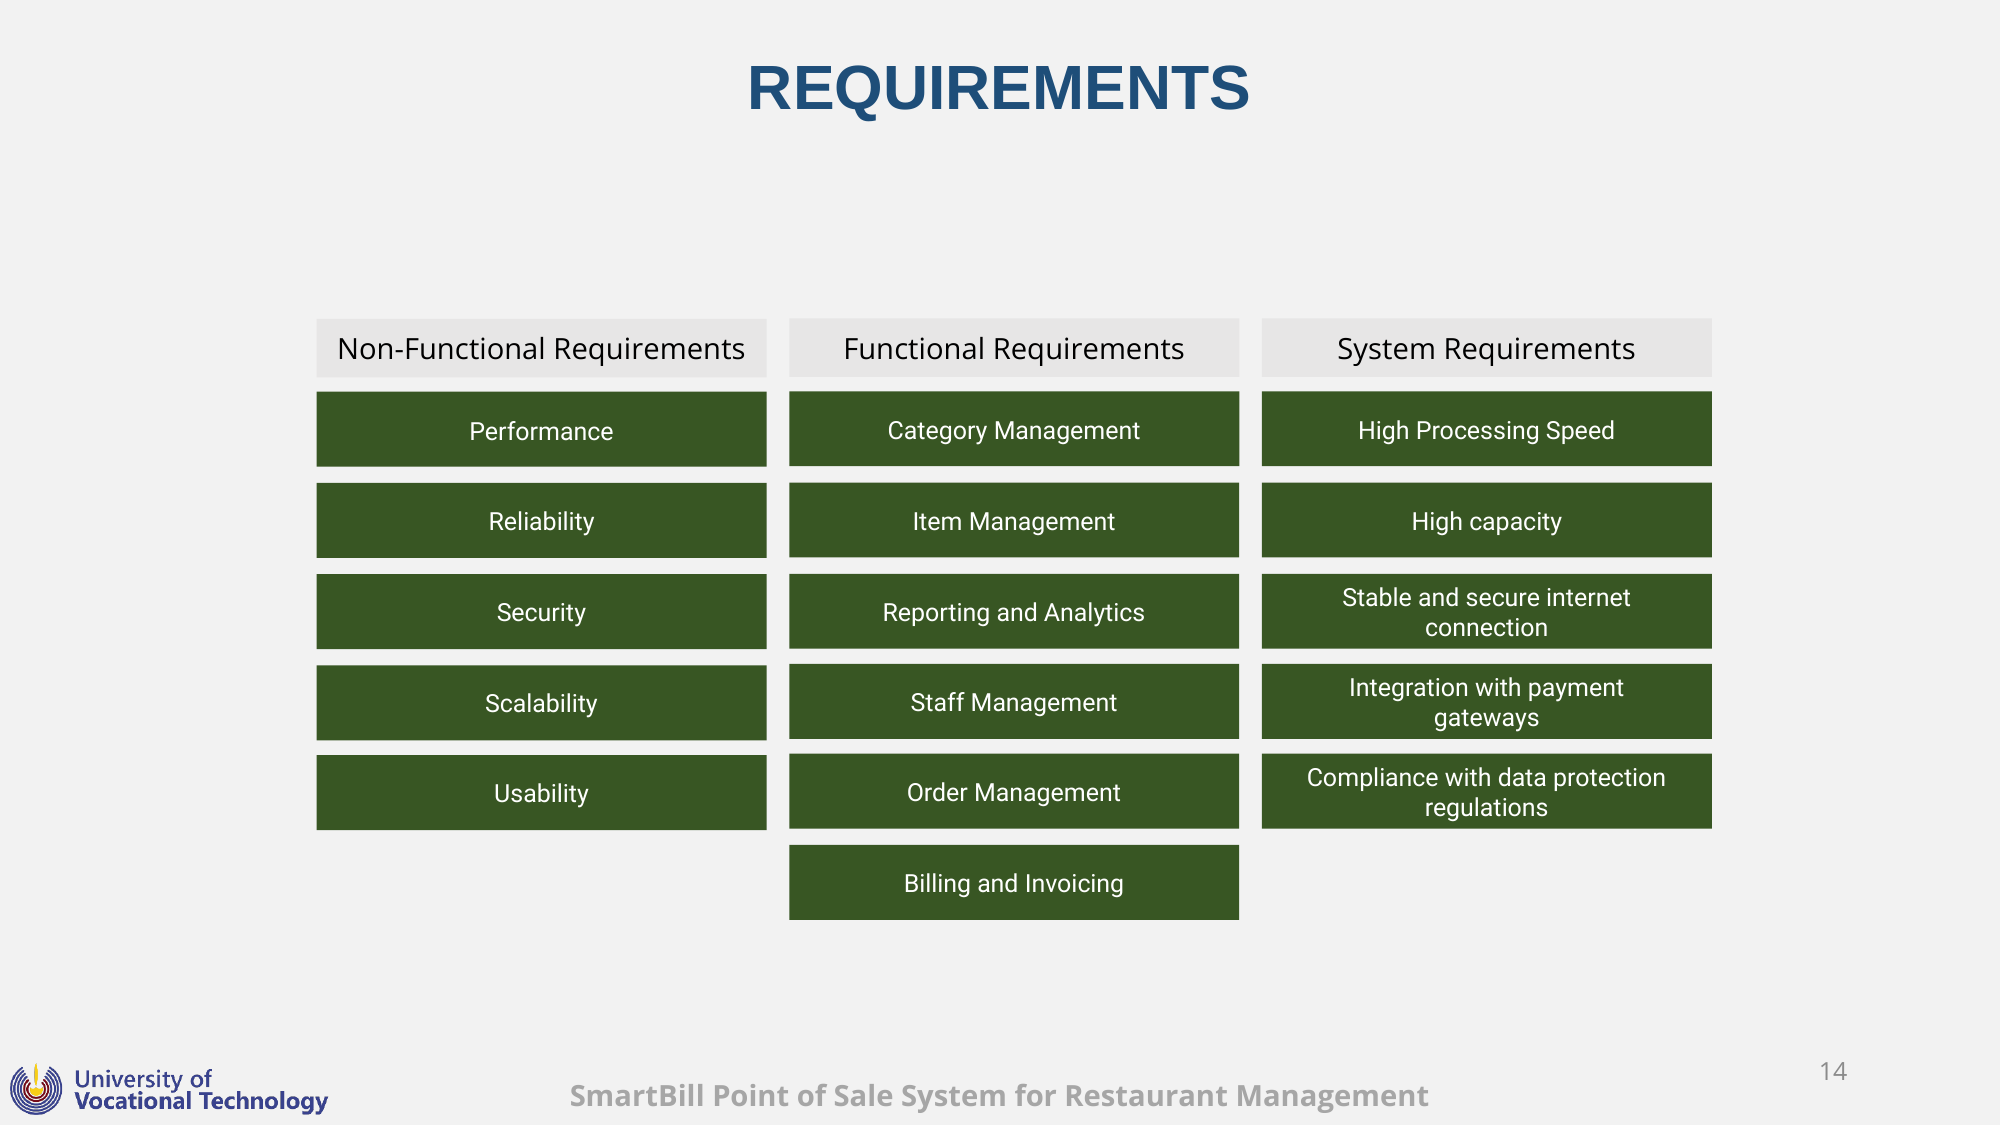

REQUIREMENTS
Functional Requirements

System Requirements

Non-Functional Requirements

Category Management

High Processing Speed

Performance

Item Management

High capacity​

Reliability

Reporting and Analytics

Stable and secure internet connection

Security

Staff Management

Integration with payment gateways

Scalability

Order Management

Compliance with data protection regulations

Usability

Billing and Invoicing
14
SmartBill Point of Sale System for Restaurant Management